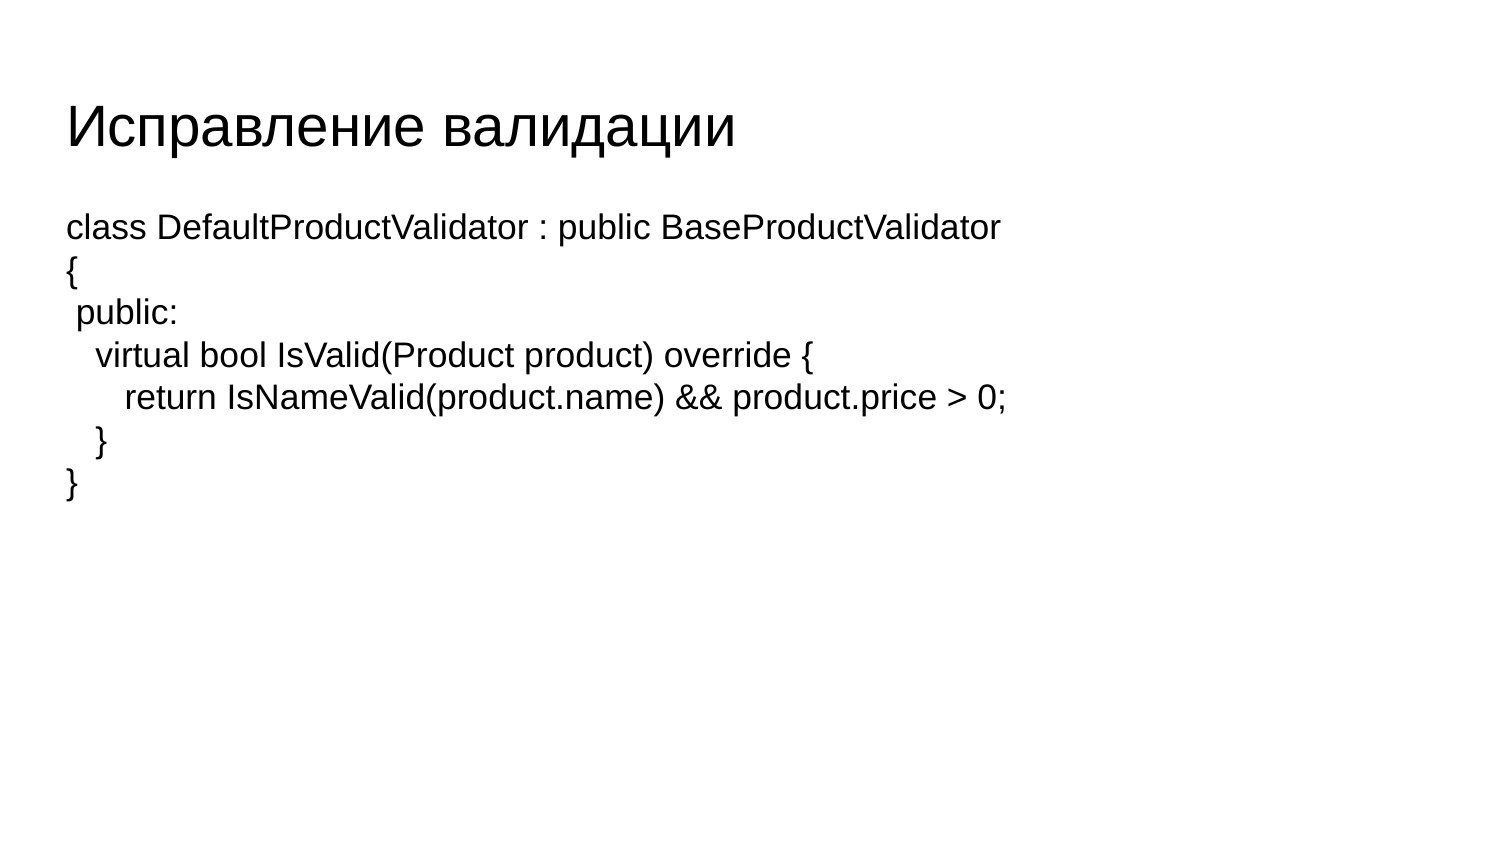

# Исправление валидации
class DefaultProductValidator : public BaseProductValidator
{
 public:
   virtual bool IsValid(Product product) override {
      return IsNameValid(product.name) && product.price > 0;
   }
}